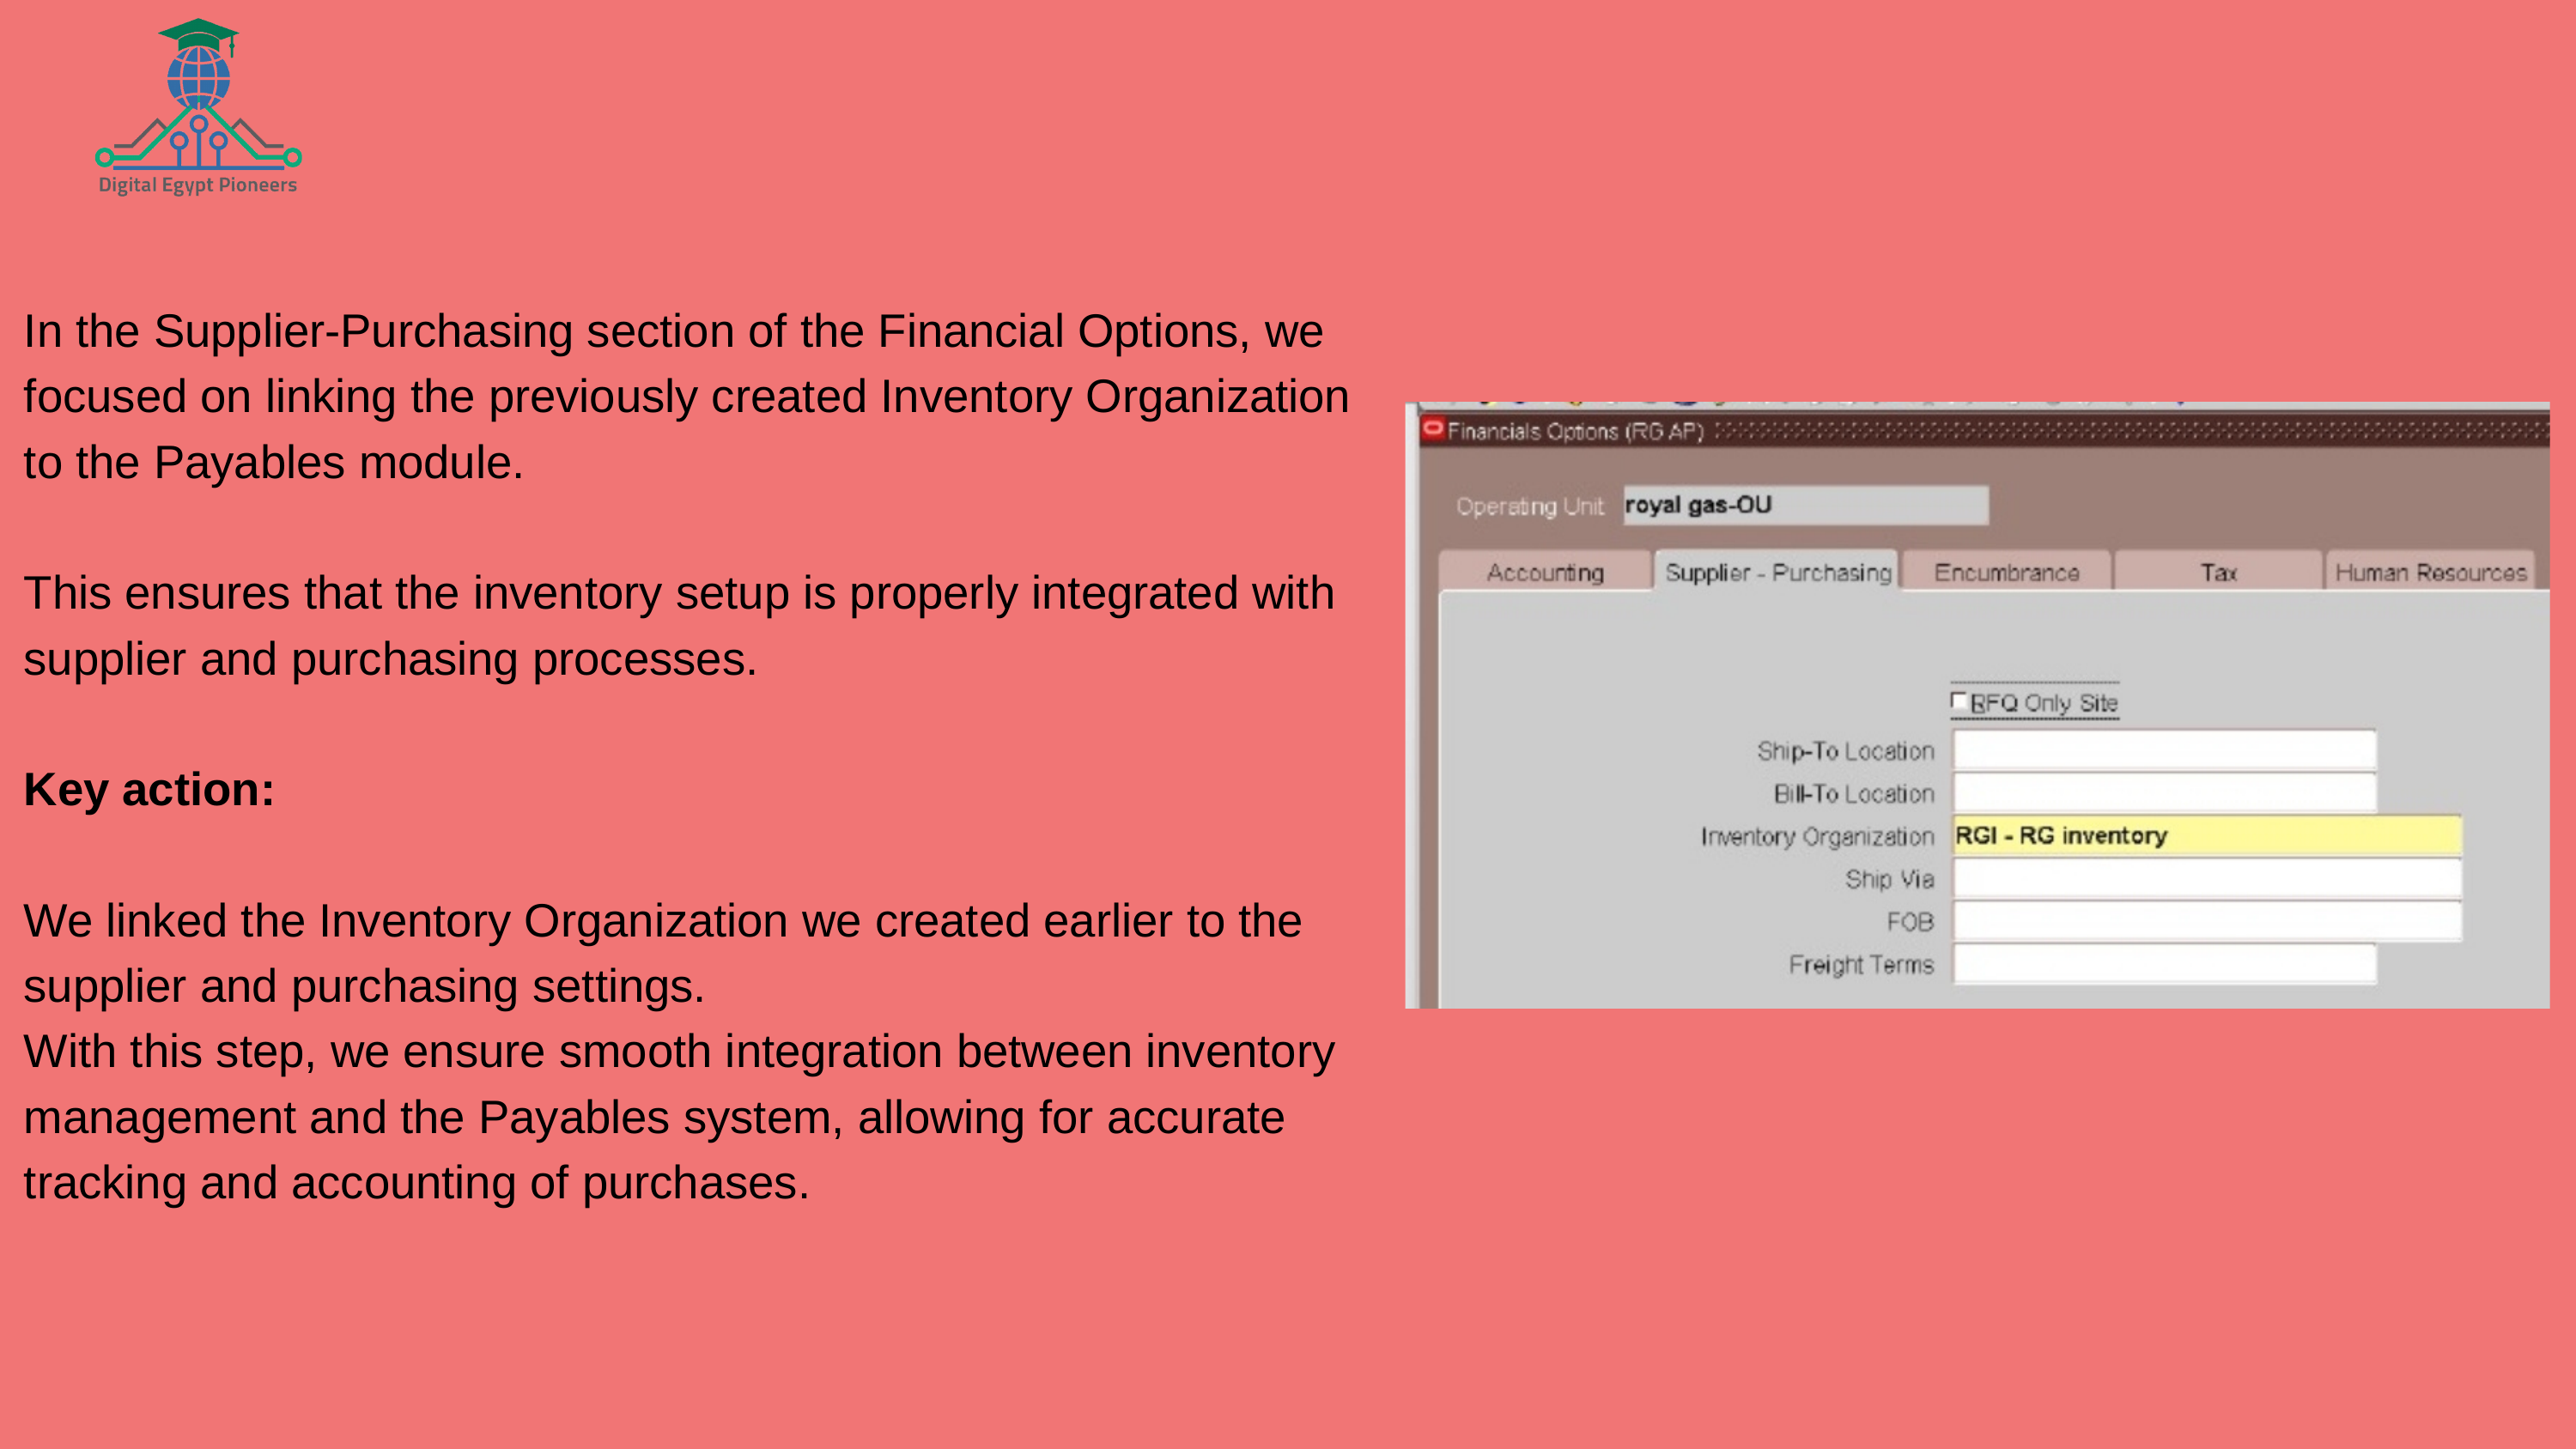

In the Supplier-Purchasing section of the Financial Options, we focused on linking the previously created Inventory Organization to the Payables module.
This ensures that the inventory setup is properly integrated with supplier and purchasing processes.
Key action:
We linked the Inventory Organization we created earlier to the supplier and purchasing settings.
With this step, we ensure smooth integration between inventory management and the Payables system, allowing for accurate tracking and accounting of purchases.